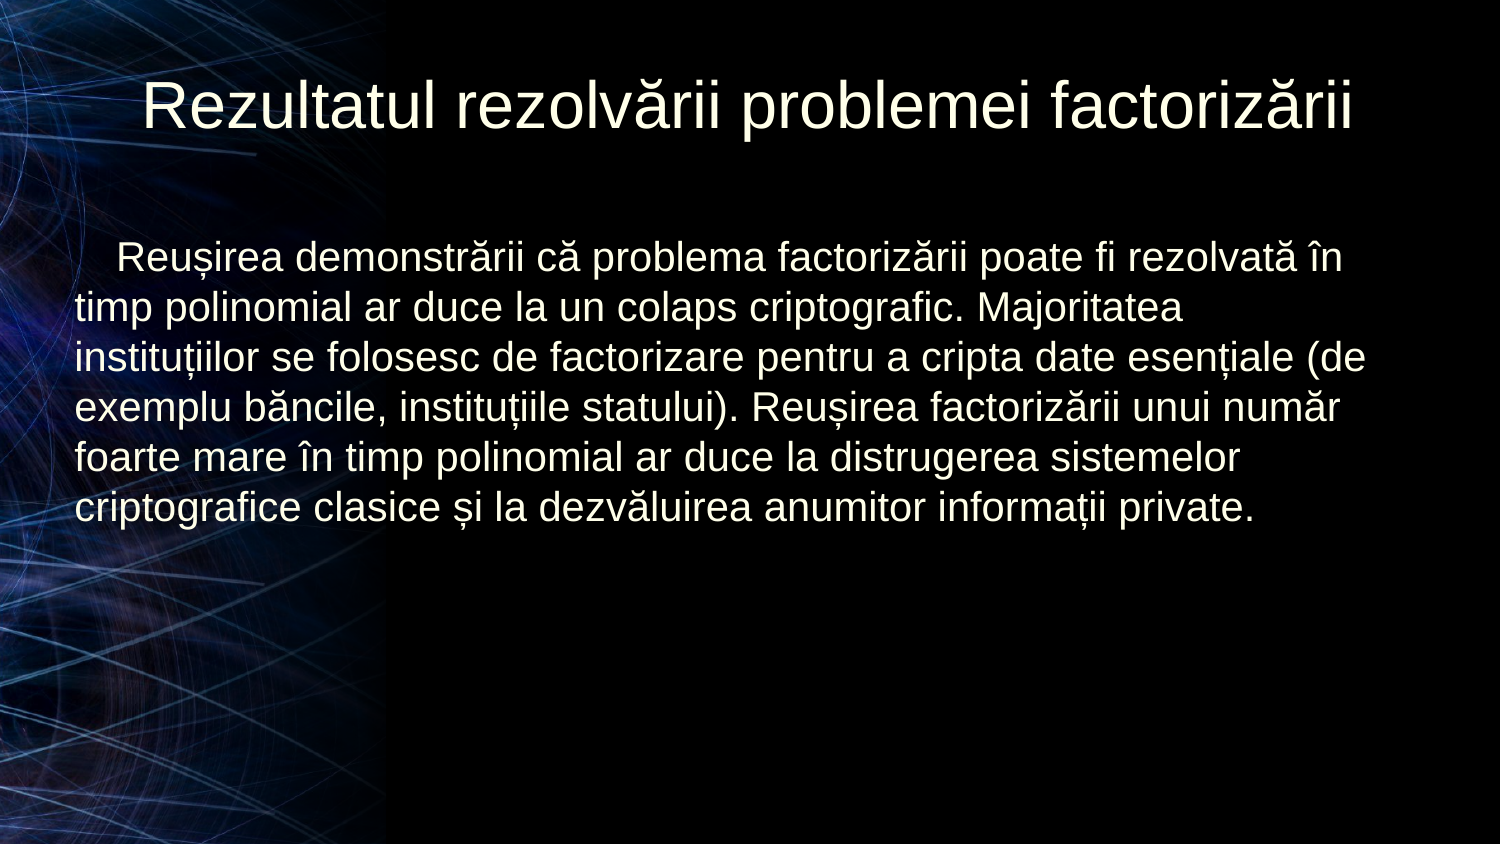

# Rezultatul rezolvării problemei factorizării  Reușirea demonstrării că problema factorizării poate fi rezolvată în timp polinomial ar duce la un colaps criptografic. Majoritatea instituțiilor se folosesc de factorizare pentru a cripta date esențiale (de exemplu băncile, instituțiile statului). Reușirea factorizării unui număr foarte mare în timp polinomial ar duce la distrugerea sistemelor criptografice clasice și la dezvăluirea anumitor informații private.